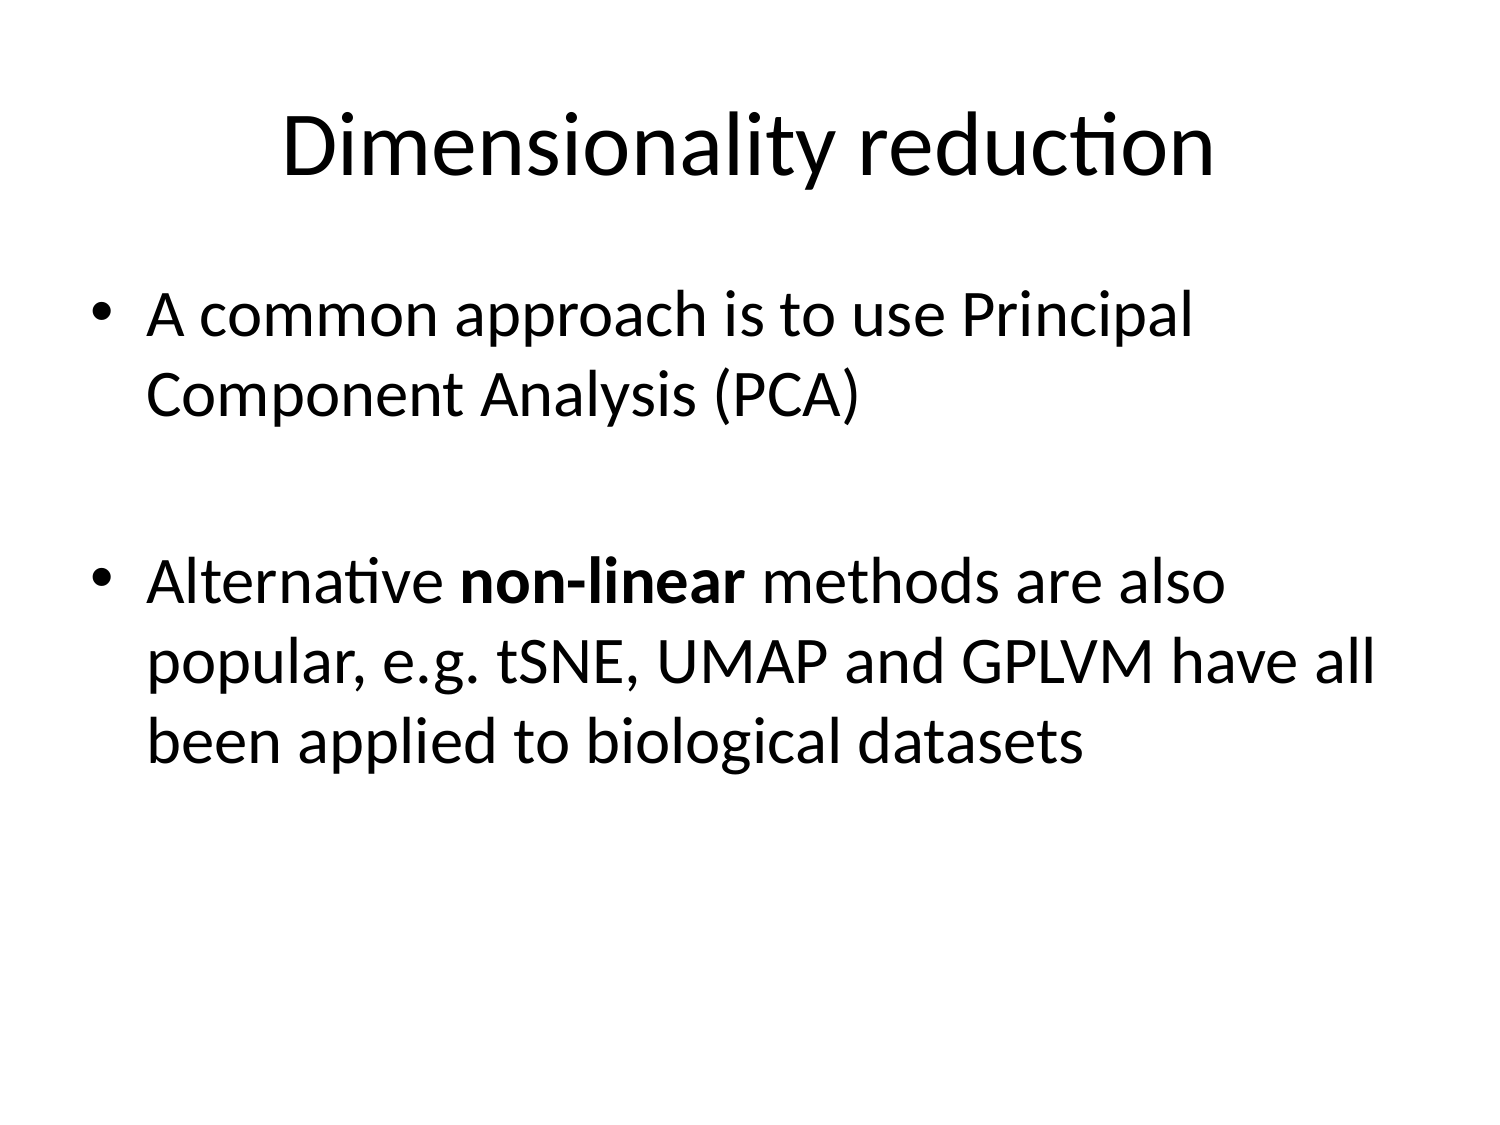

# Dimensionality reduction
A common approach is to use Principal Component Analysis (PCA)

Alternative non-linear methods are also popular, e.g. tSNE, UMAP and GPLVM have all been applied to biological datasets